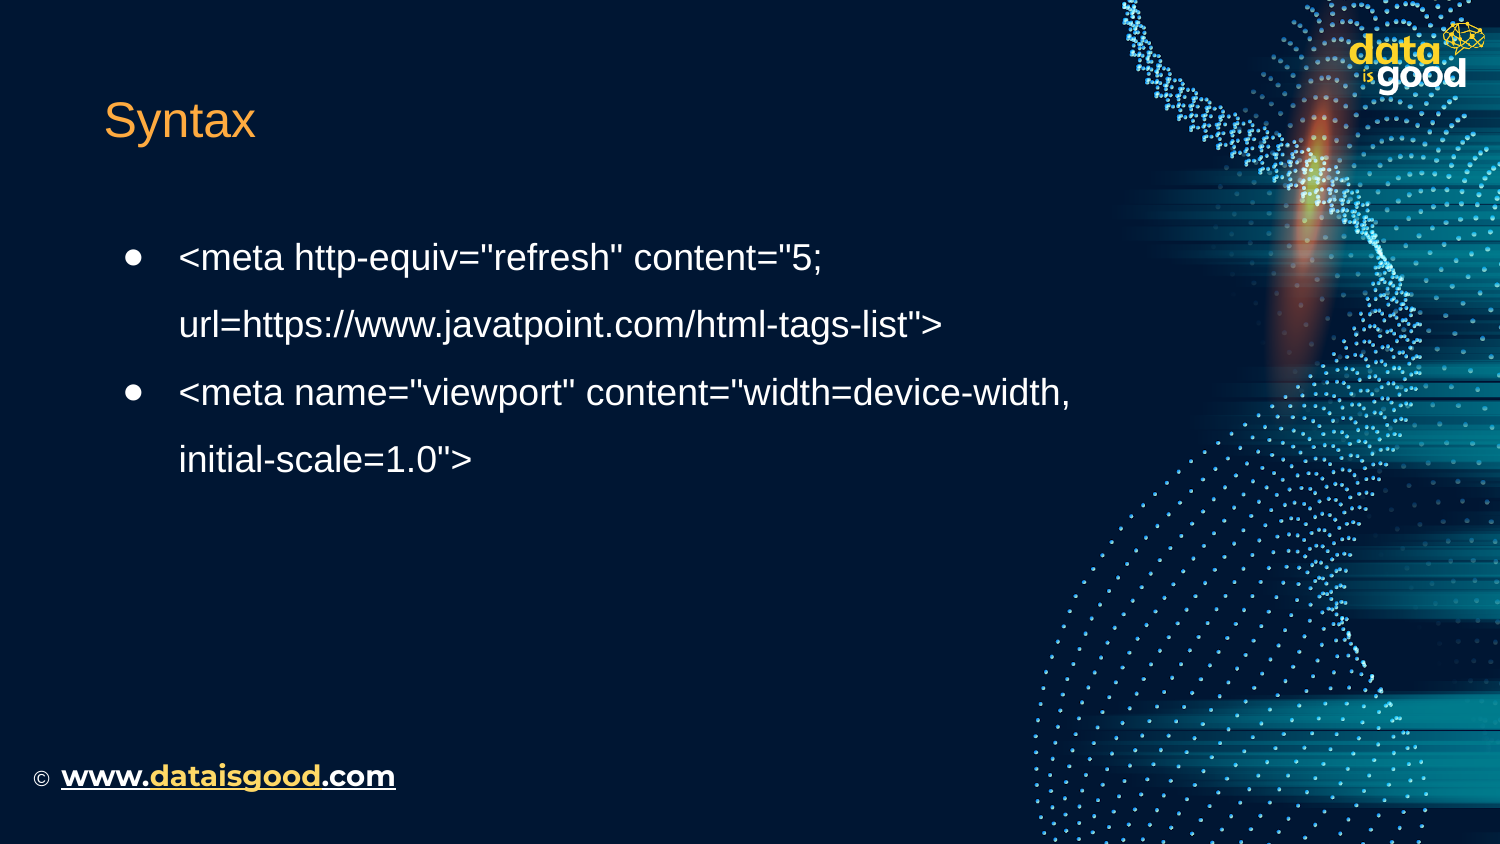

# Syntax
<meta http-equiv="refresh" content="5; url=https://www.javatpoint.com/html-tags-list">
<meta name="viewport" content="width=device-width, initial-scale=1.0">